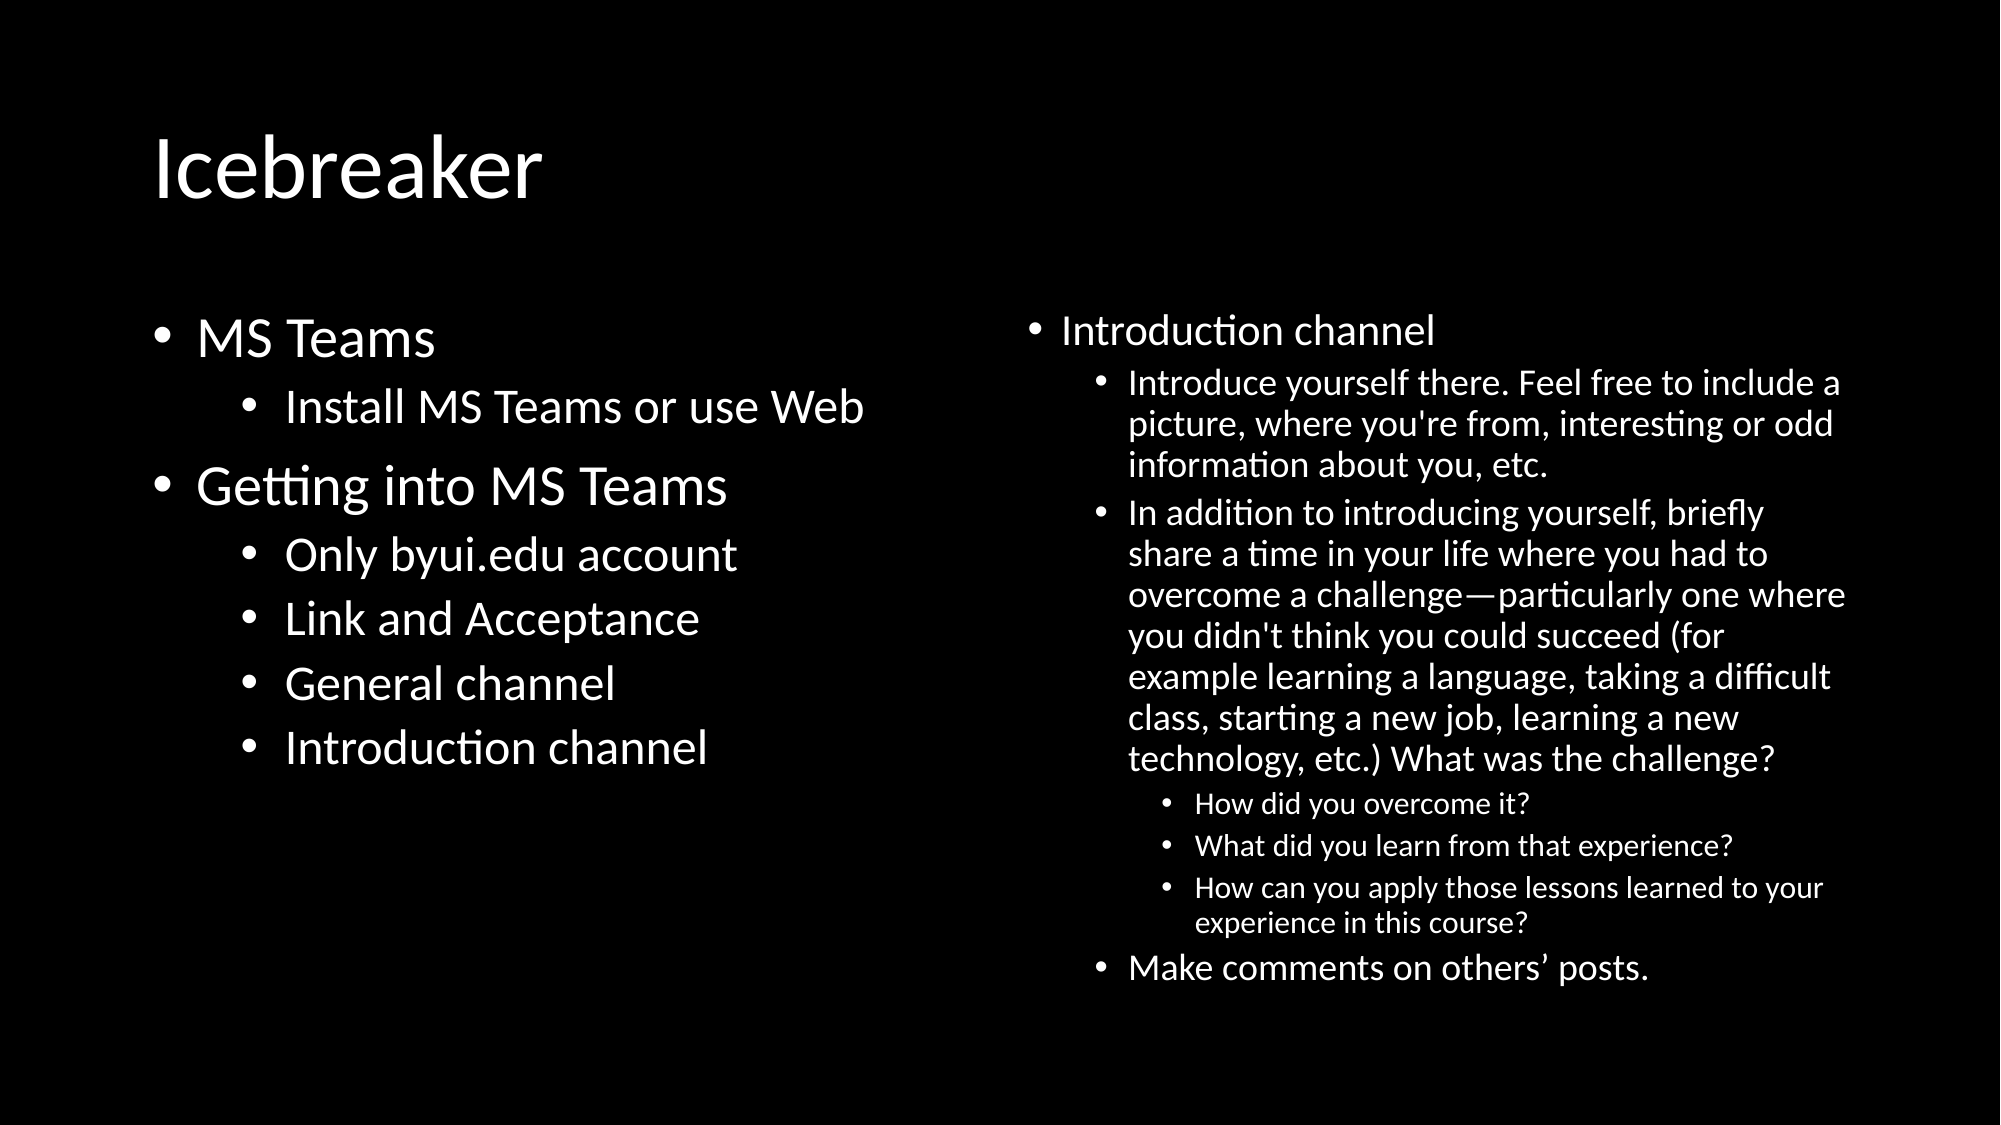

# Icebreaker
MS Teams
Install MS Teams or use Web
Getting into MS Teams
Only byui.edu account
Link and Acceptance
General channel
Introduction channel

Introduction channel
Introduce yourself there. Feel free to include a picture, where you're from, interesting or odd information about you, etc.
In addition to introducing yourself, briefly share a time in your life where you had to overcome a challenge—particularly one where you didn't think you could succeed (for example learning a language, taking a difficult class, starting a new job, learning a new technology, etc.) What was the challenge?
How did you overcome it?
What did you learn from that experience?
How can you apply those lessons learned to your experience in this course?
Make comments on others’ posts.